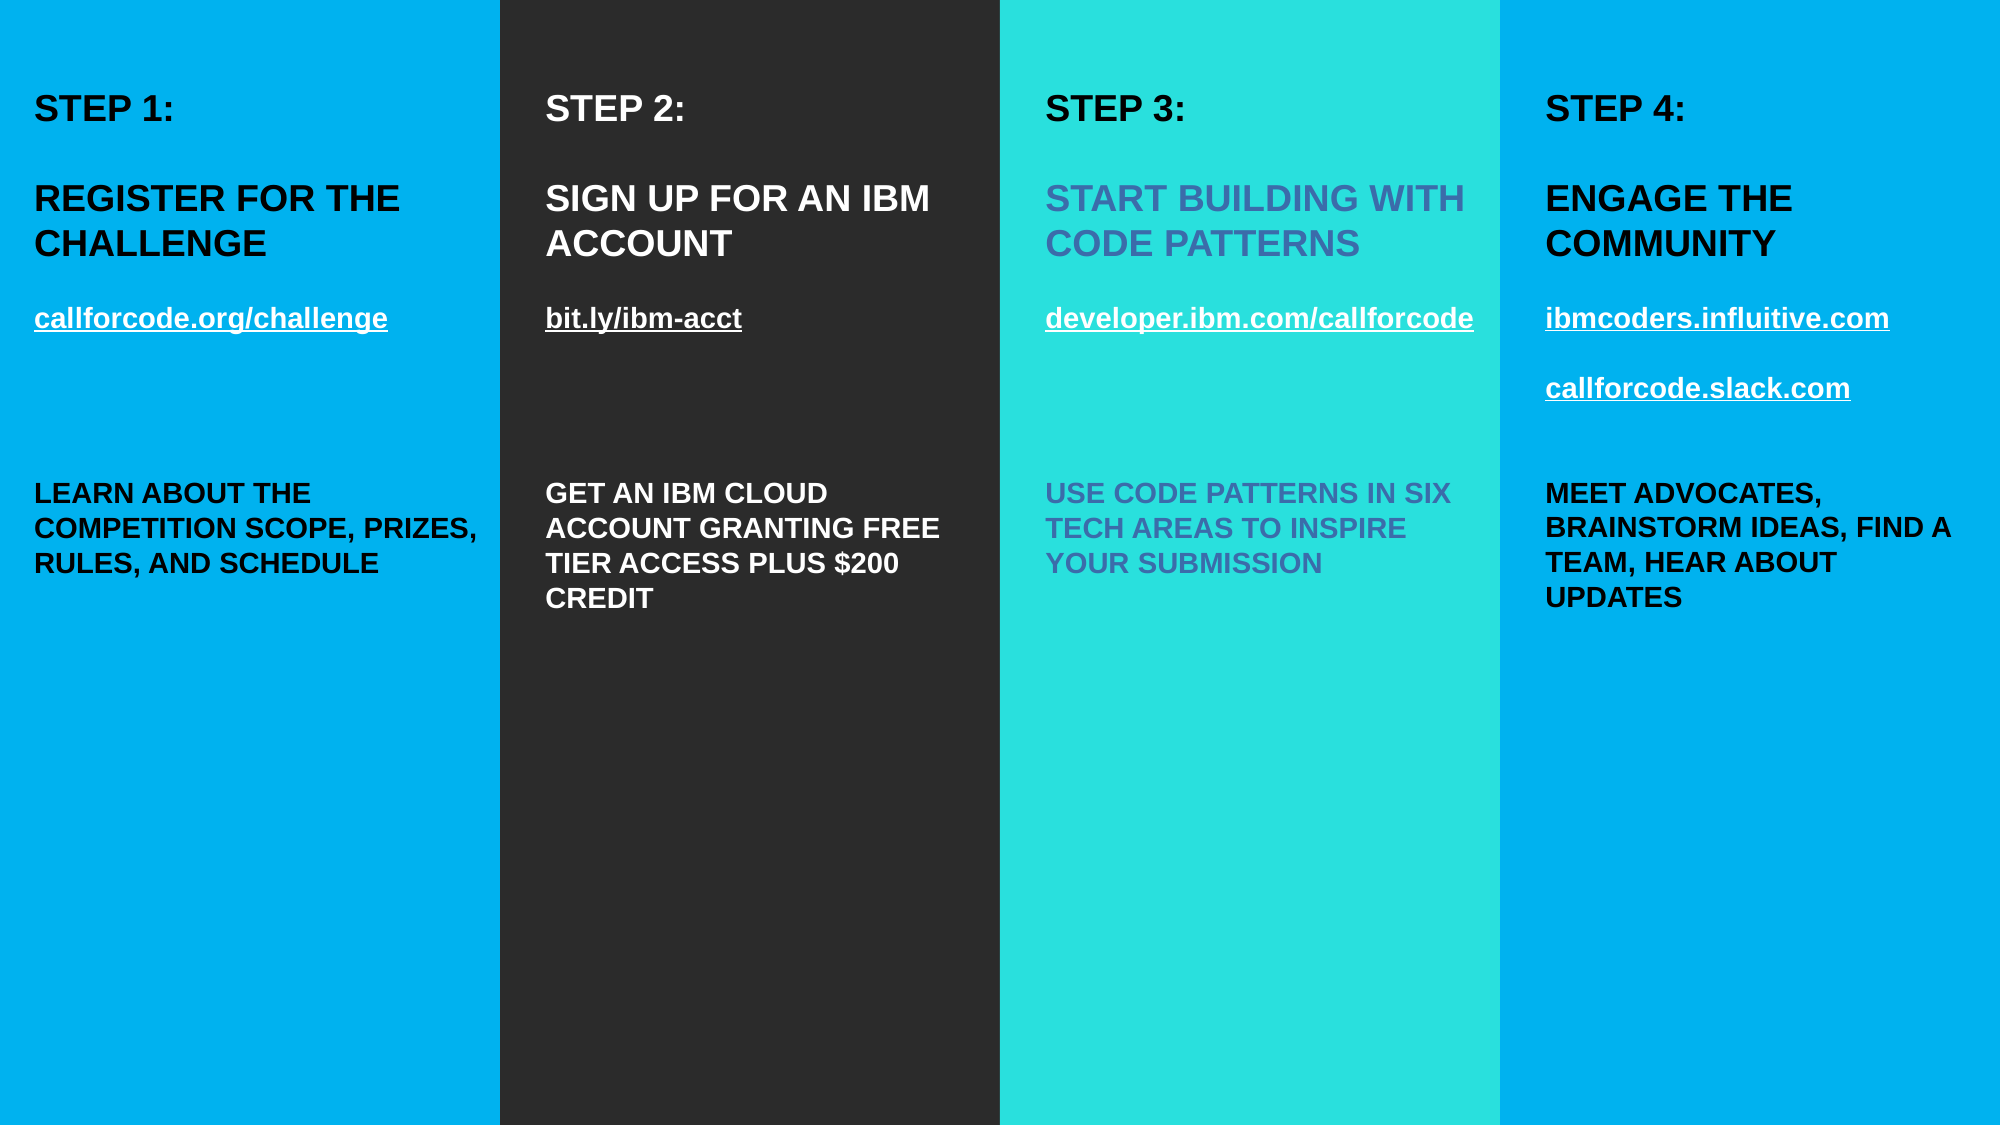

STEP 4:

ENGAGE THE COMMUNITY

ibmcoders.influitive.com

callforcode.slack.com

MEET ADVOCATES, BRAINSTORM IDEAS, FIND A TEAM, HEAR ABOUT UPDATES

STEP 1:

REGISTER FOR THE CHALLENGE

callforcode.org/challenge

LEARN ABOUT THE COMPETITION SCOPE, PRIZES, RULES, AND SCHEDULE

STEP 2:

SIGN UP FOR AN IBM ACCOUNT

bit.ly/ibm-acct

GET AN IBM CLOUD ACCOUNT GRANTING FREE TIER ACCESS PLUS $200 CREDIT

STEP 3:

START BUILDING WITH CODE PATTERNS

developer.ibm.com/callforcode

USE CODE PATTERNS IN SIX TECH AREAS TO INSPIRE YOUR SUBMISSION

18